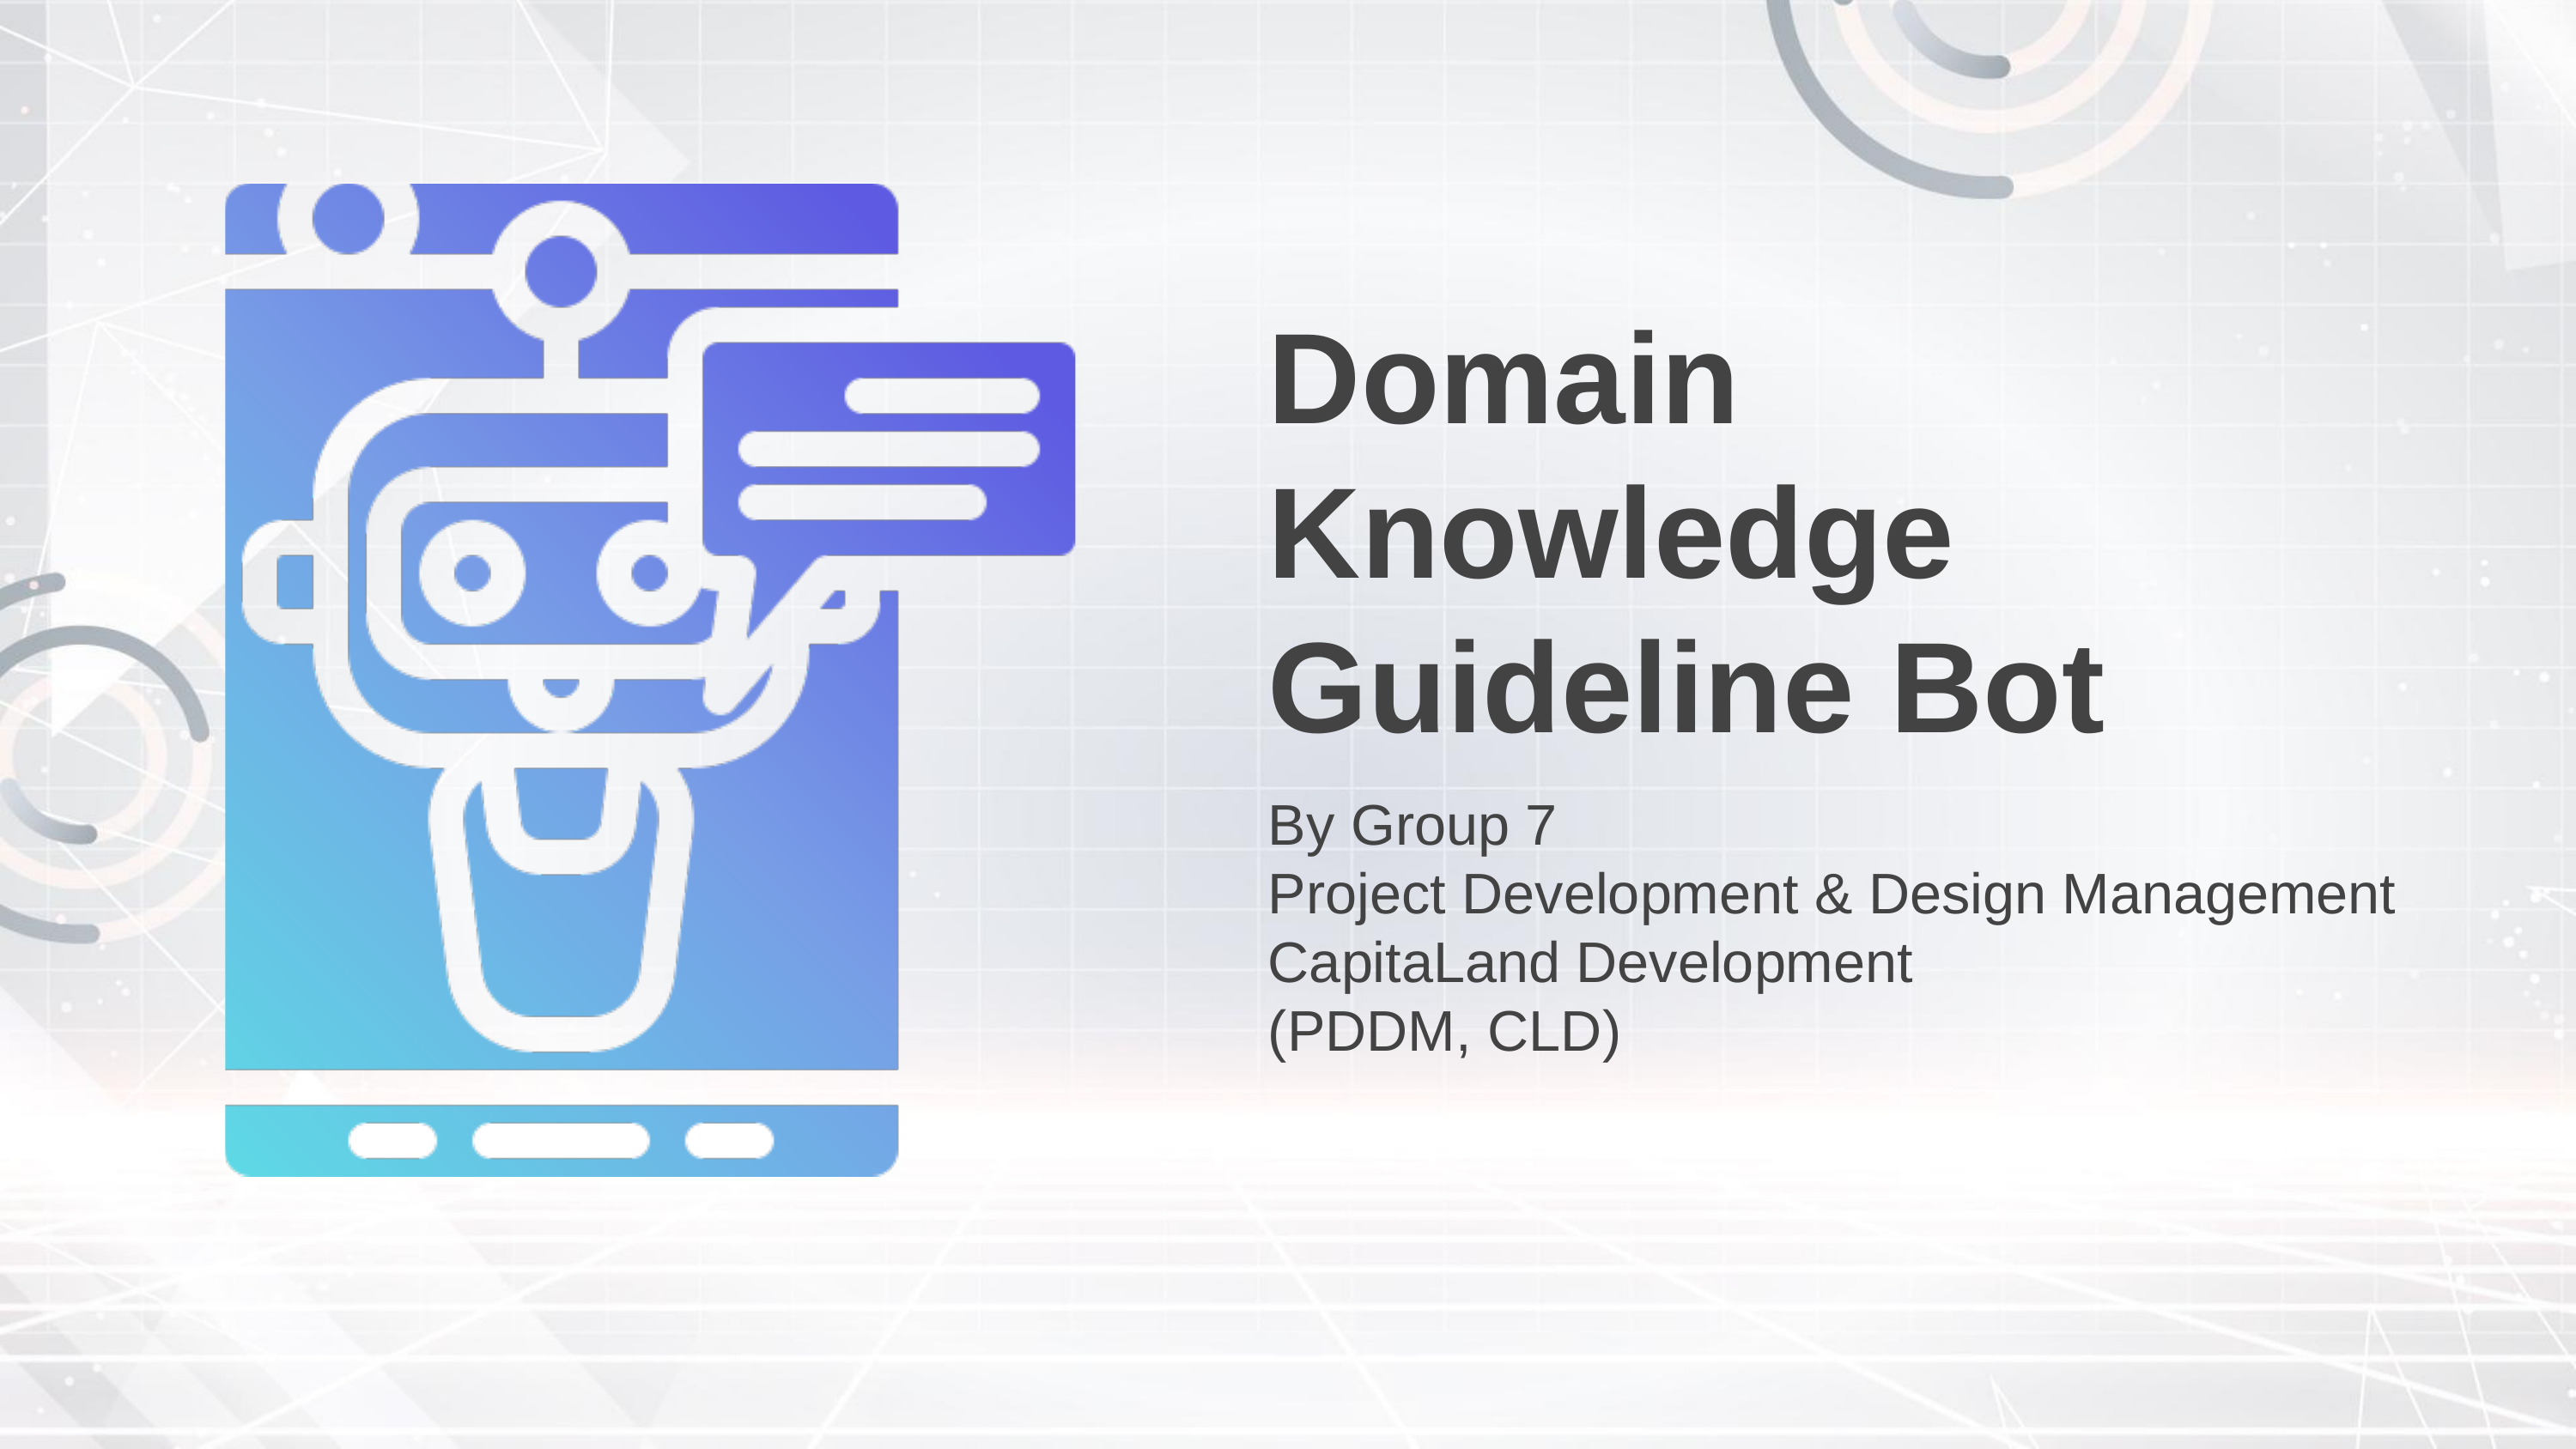

Domain Knowledge​ Guideline Bot
By Group 7
Project Development & Design Management
CapitaLand Development
(PDDM, CLD​)